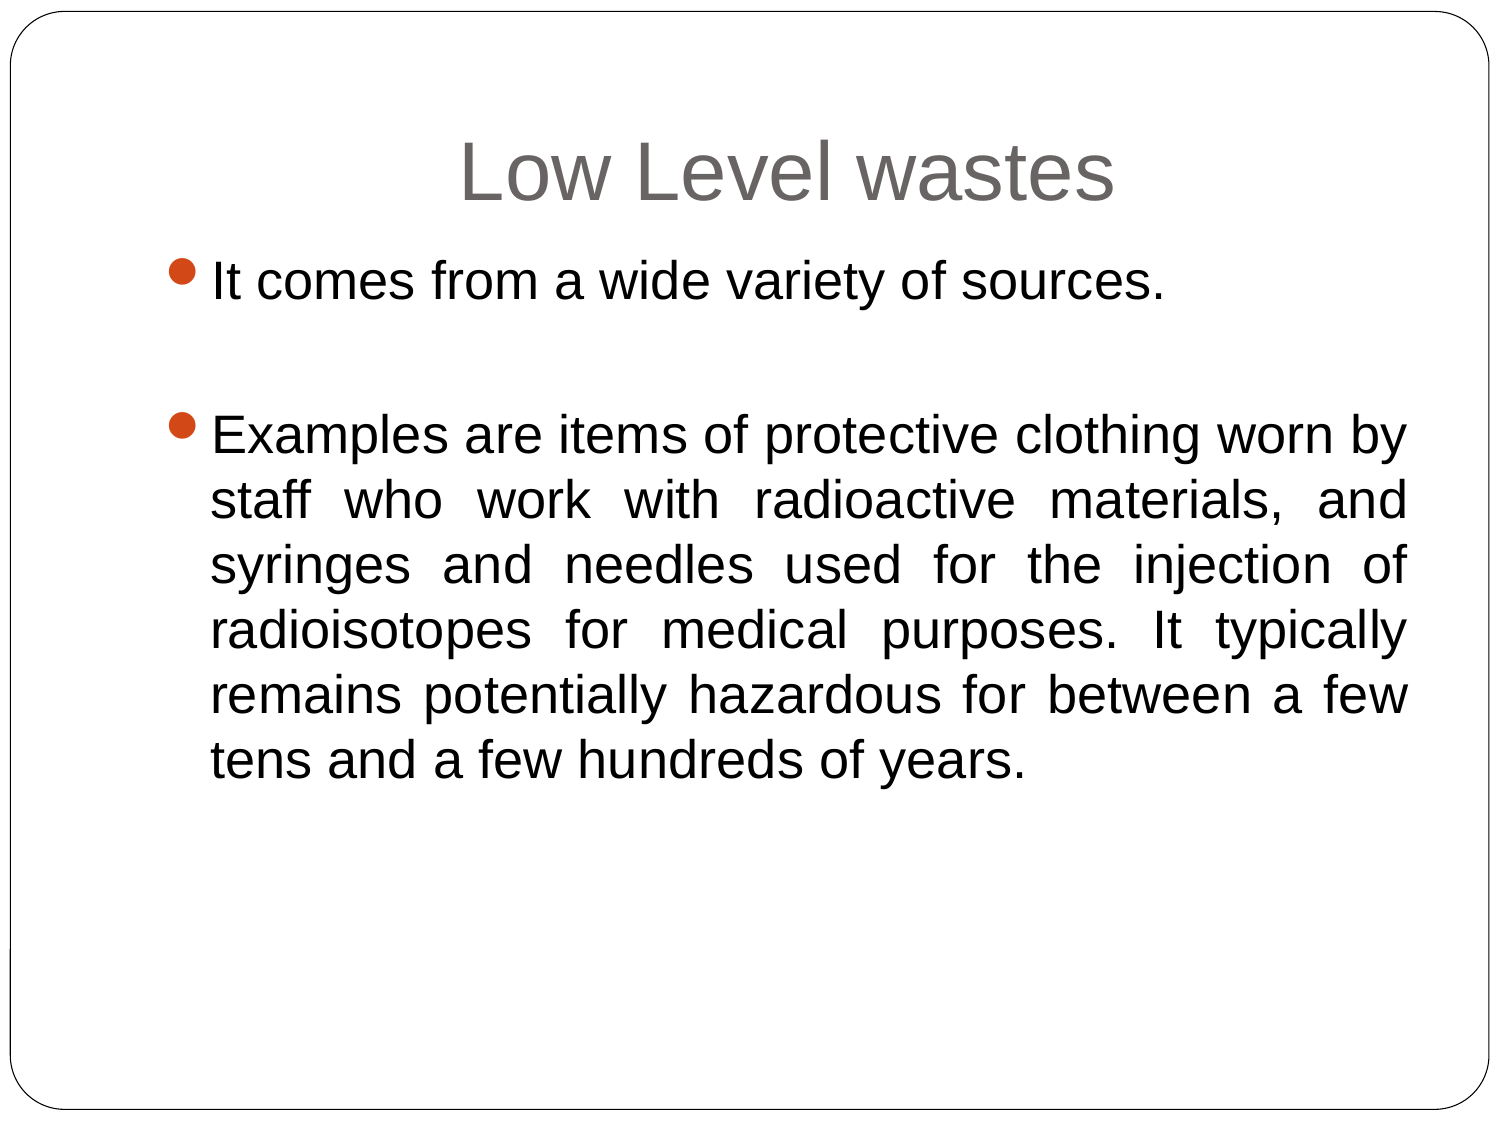

# Low Level wastes
It comes from a wide variety of sources.

Examples are items of protective clothing worn by staff who work with radioactive materials, and syringes and needles used for the injection of radioisotopes for medical purposes. It typically remains potentially hazardous for between a few tens and a few hundreds of years.